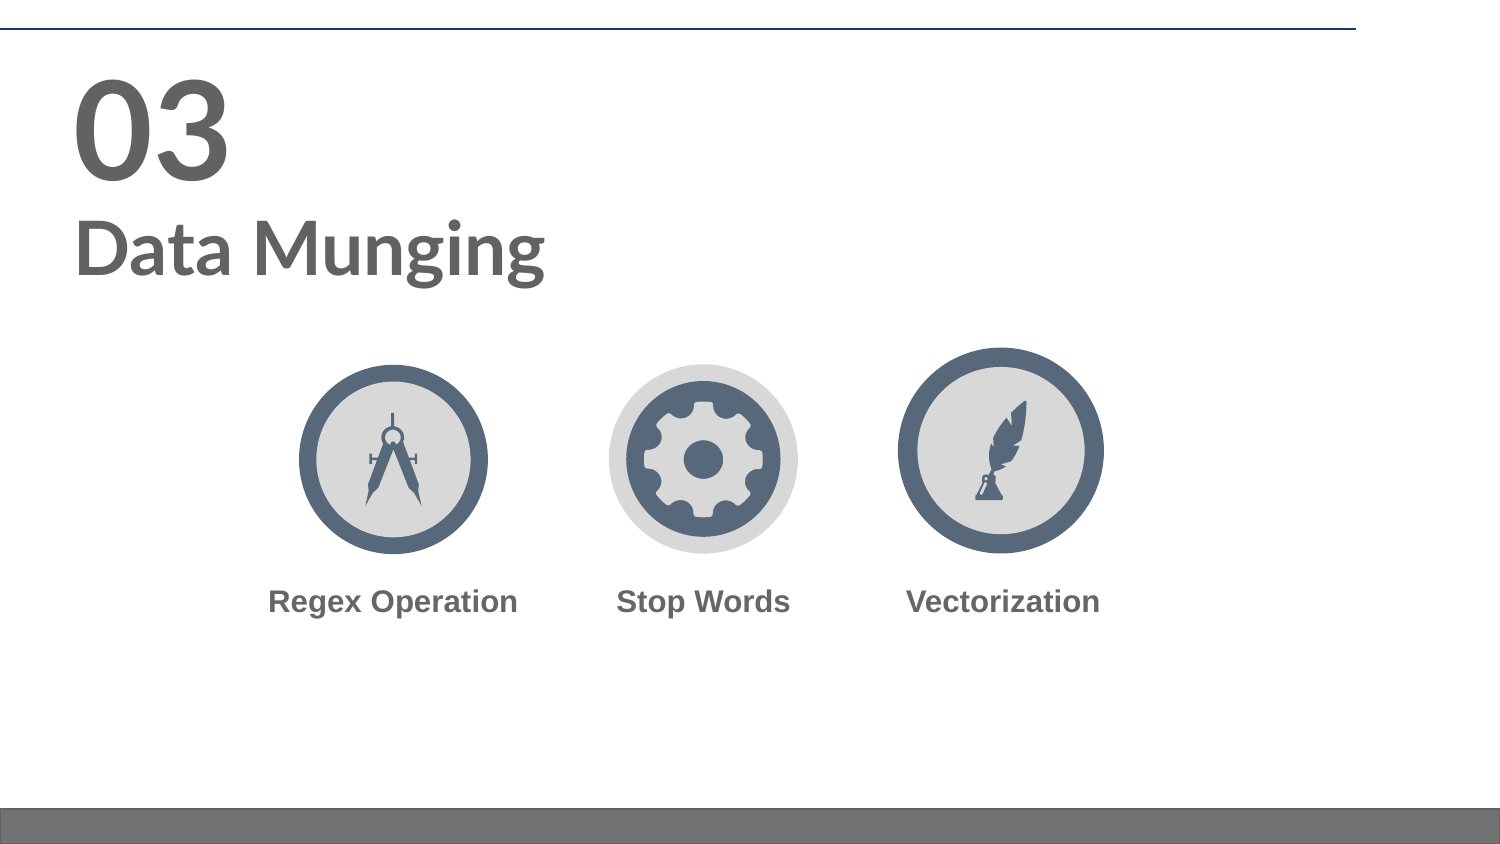

# 03 Data Munging

Regex Operation
Stop Words
Vectorization